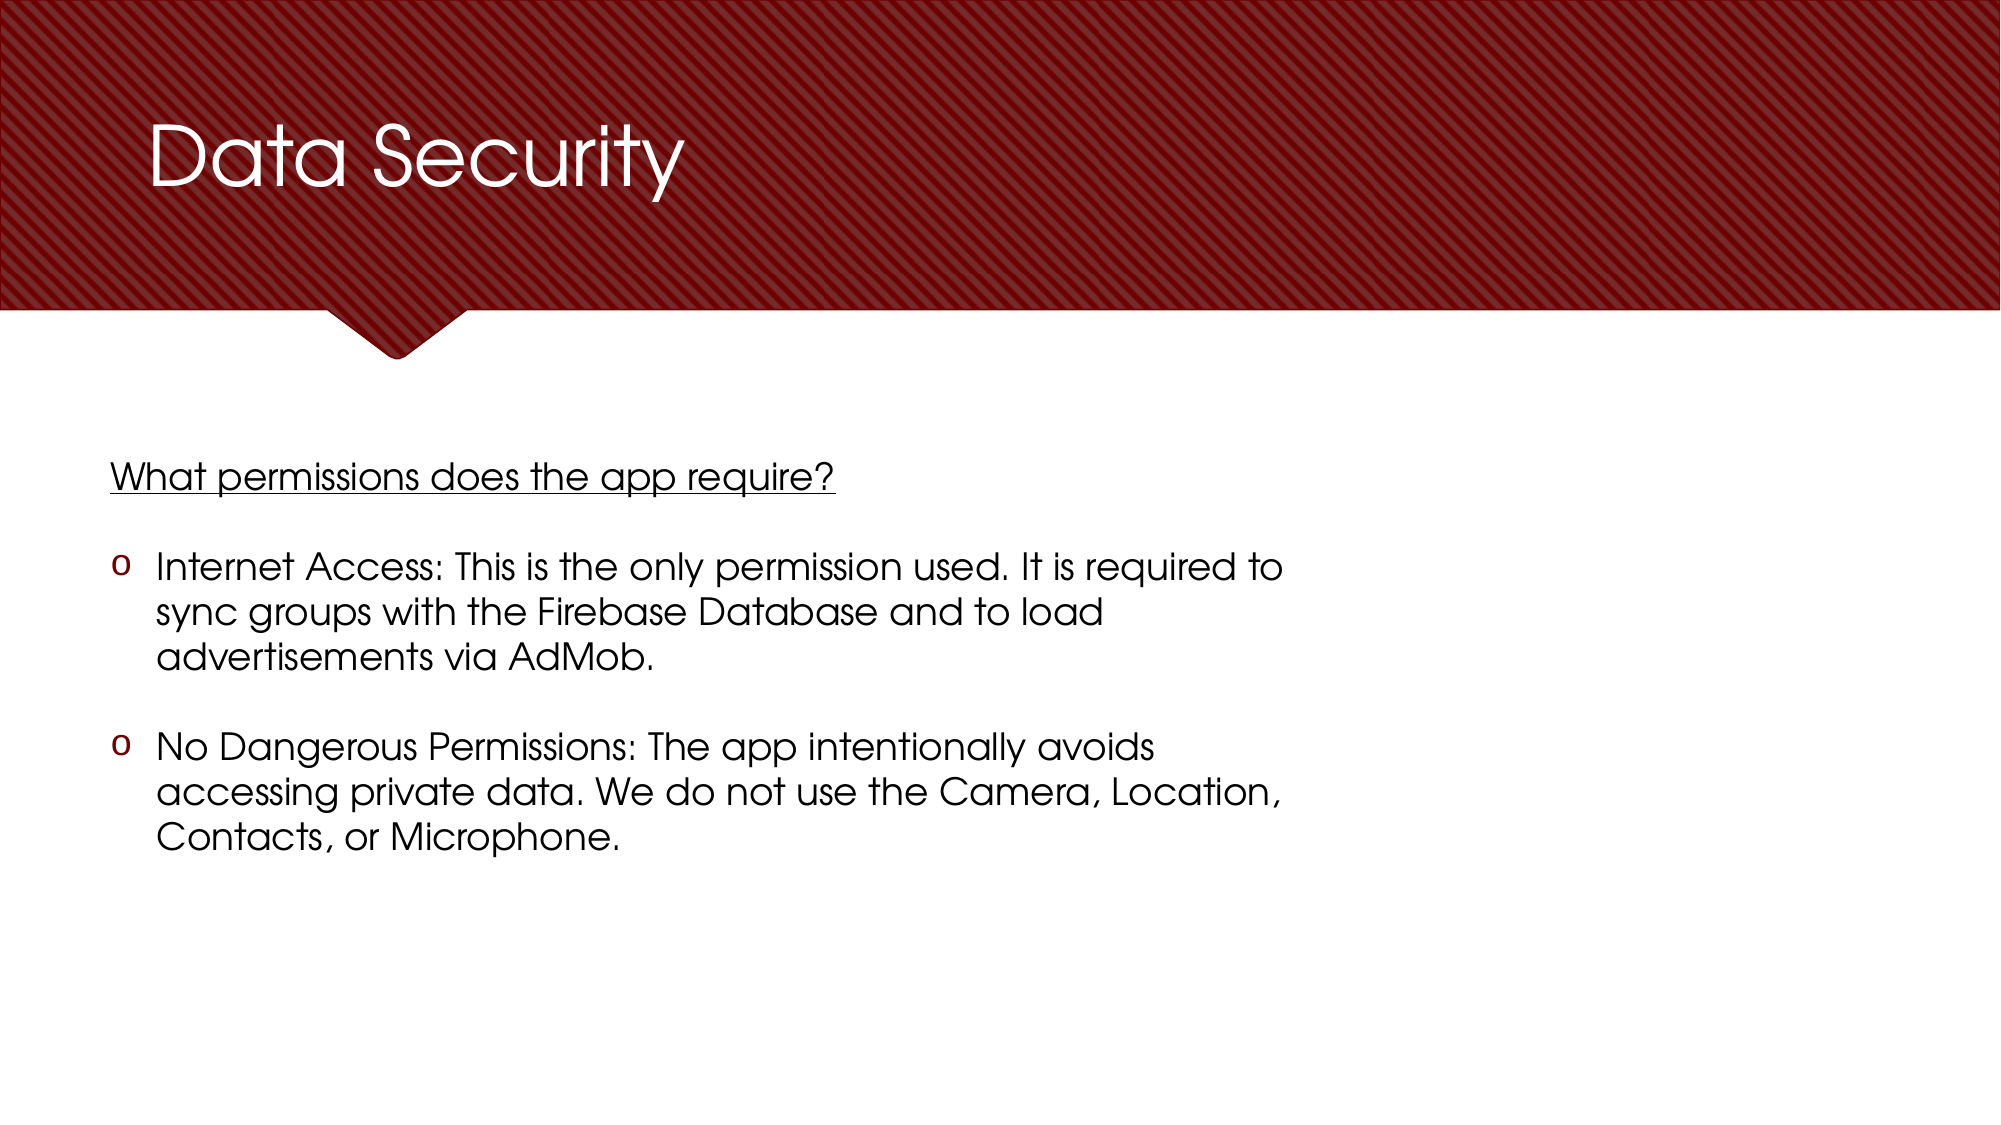

# Data Security
What permissions does the app require?

Internet Access: This is the only permission used. It is required to sync groups with the Firebase Database and to load advertisements via AdMob.

No Dangerous Permissions: The app intentionally avoids accessing private data. We do not use the Camera, Location, Contacts, or Microphone.